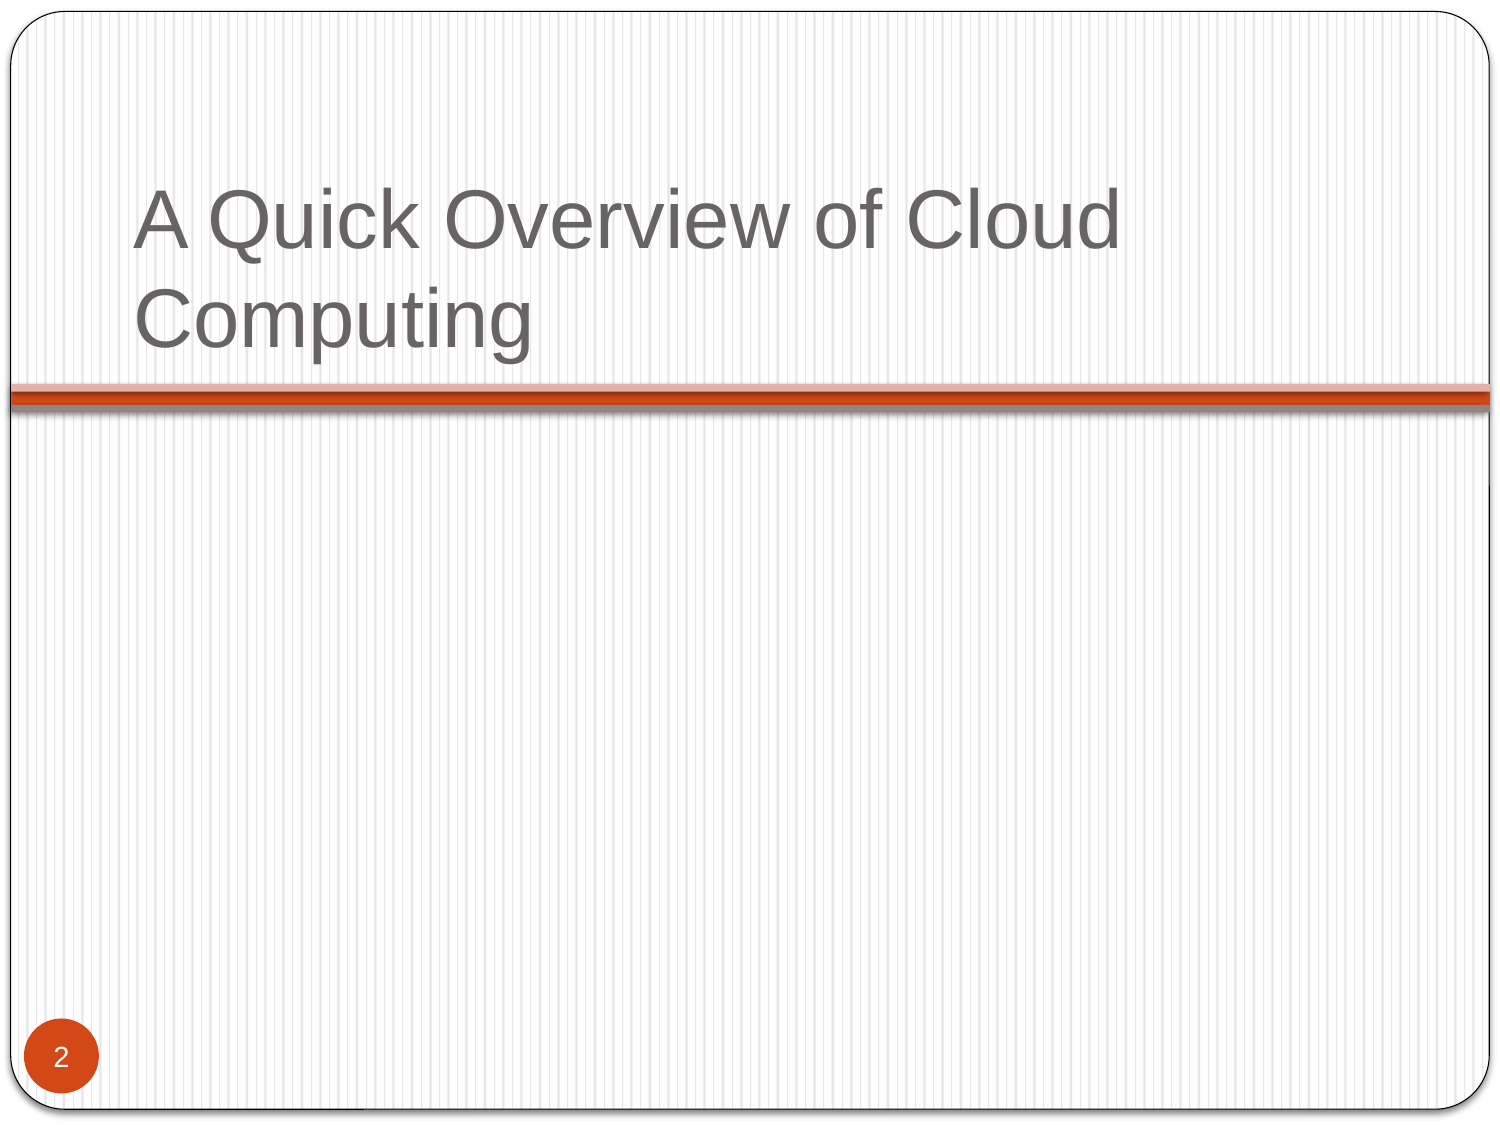

# A Quick Overview of Cloud Computing
2